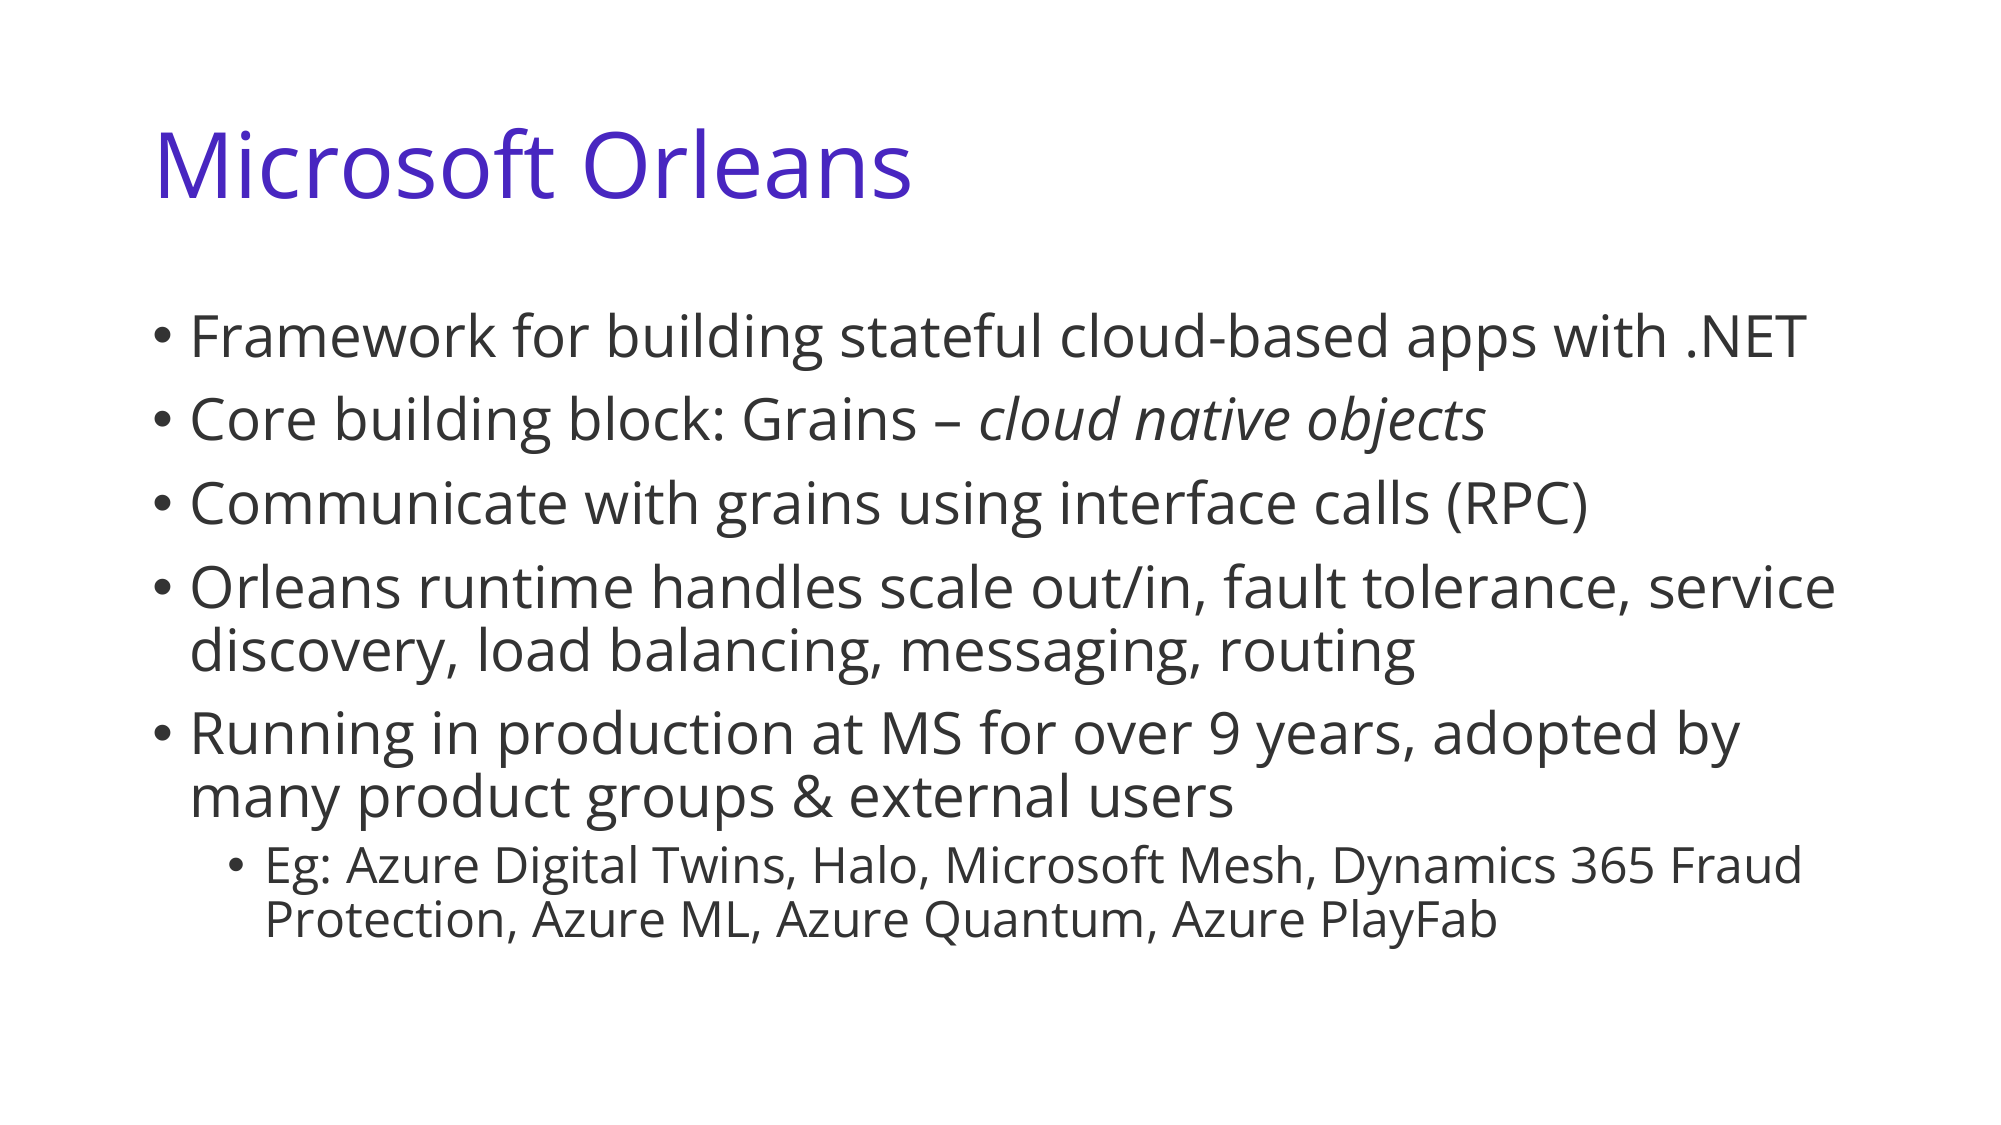

# Microsoft Orleans
Framework for building stateful cloud-based apps with .NET
Core building block: Grains – cloud native objects
Communicate with grains using interface calls (RPC)
Orleans runtime handles scale out/in, fault tolerance, service discovery, load balancing, messaging, routing
Running in production at MS for over 9 years, adopted by many product groups & external users
Eg: Azure Digital Twins, Halo, Microsoft Mesh, Dynamics 365 Fraud Protection, Azure ML, Azure Quantum, Azure PlayFab